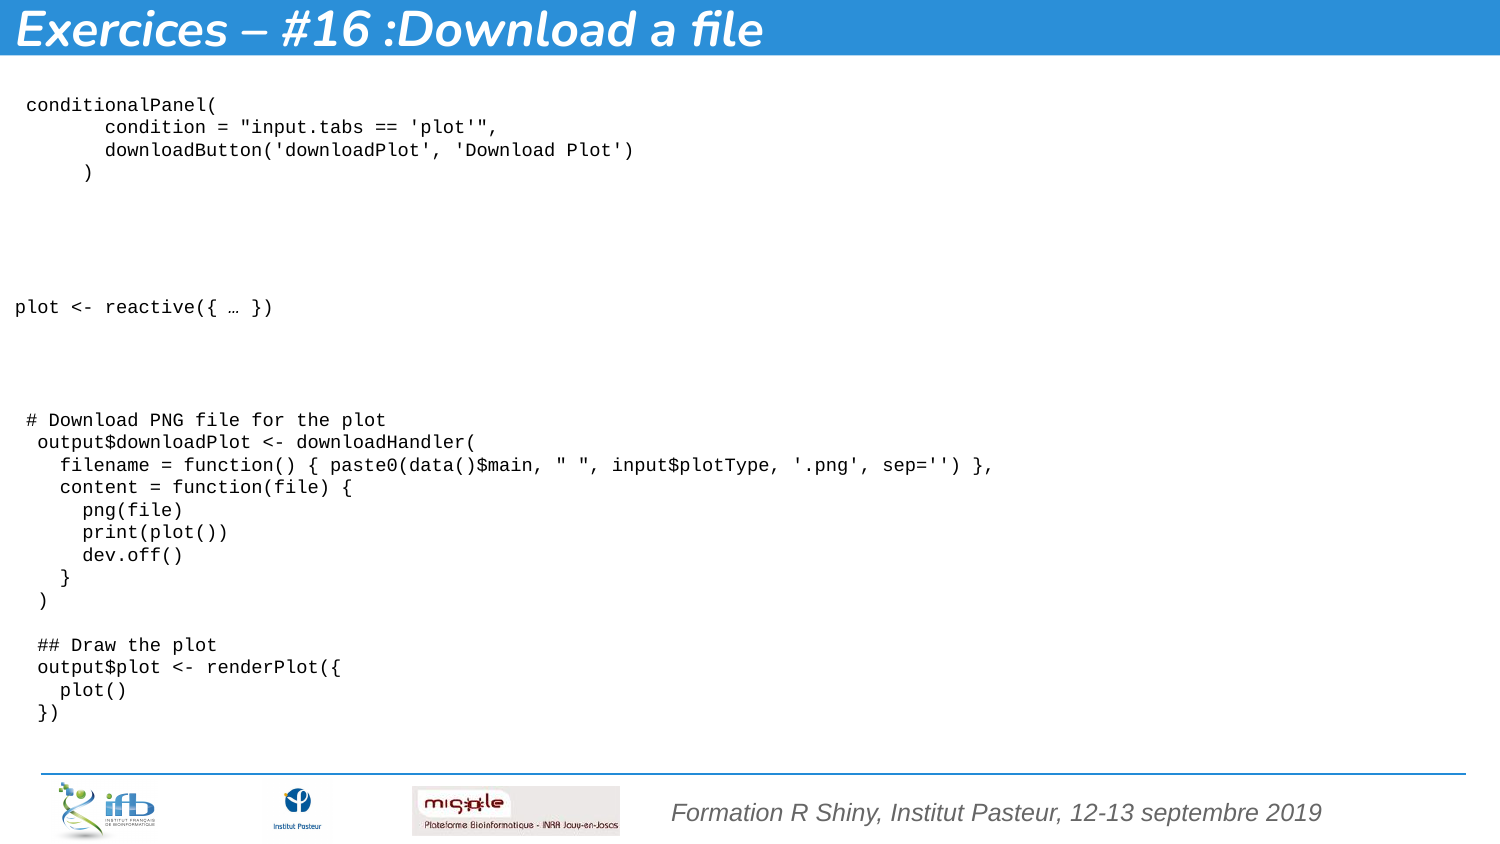

# Exercices – #16 :Download a file
 conditionalPanel(
        condition = "input.tabs == 'plot'",
        downloadButton('downloadPlot', 'Download Plot')
      )

plot <- reactive({ … })

 # Download PNG file for the plot
  output$downloadPlot <- downloadHandler(
    filename = function() { paste0(data()$main, " ", input$plotType, '.png', sep='') },
    content = function(file) {
      png(file)
      print(plot())
      dev.off()
    }
  )

  ## Draw the plot
  output$plot <- renderPlot({
    plot()
  })